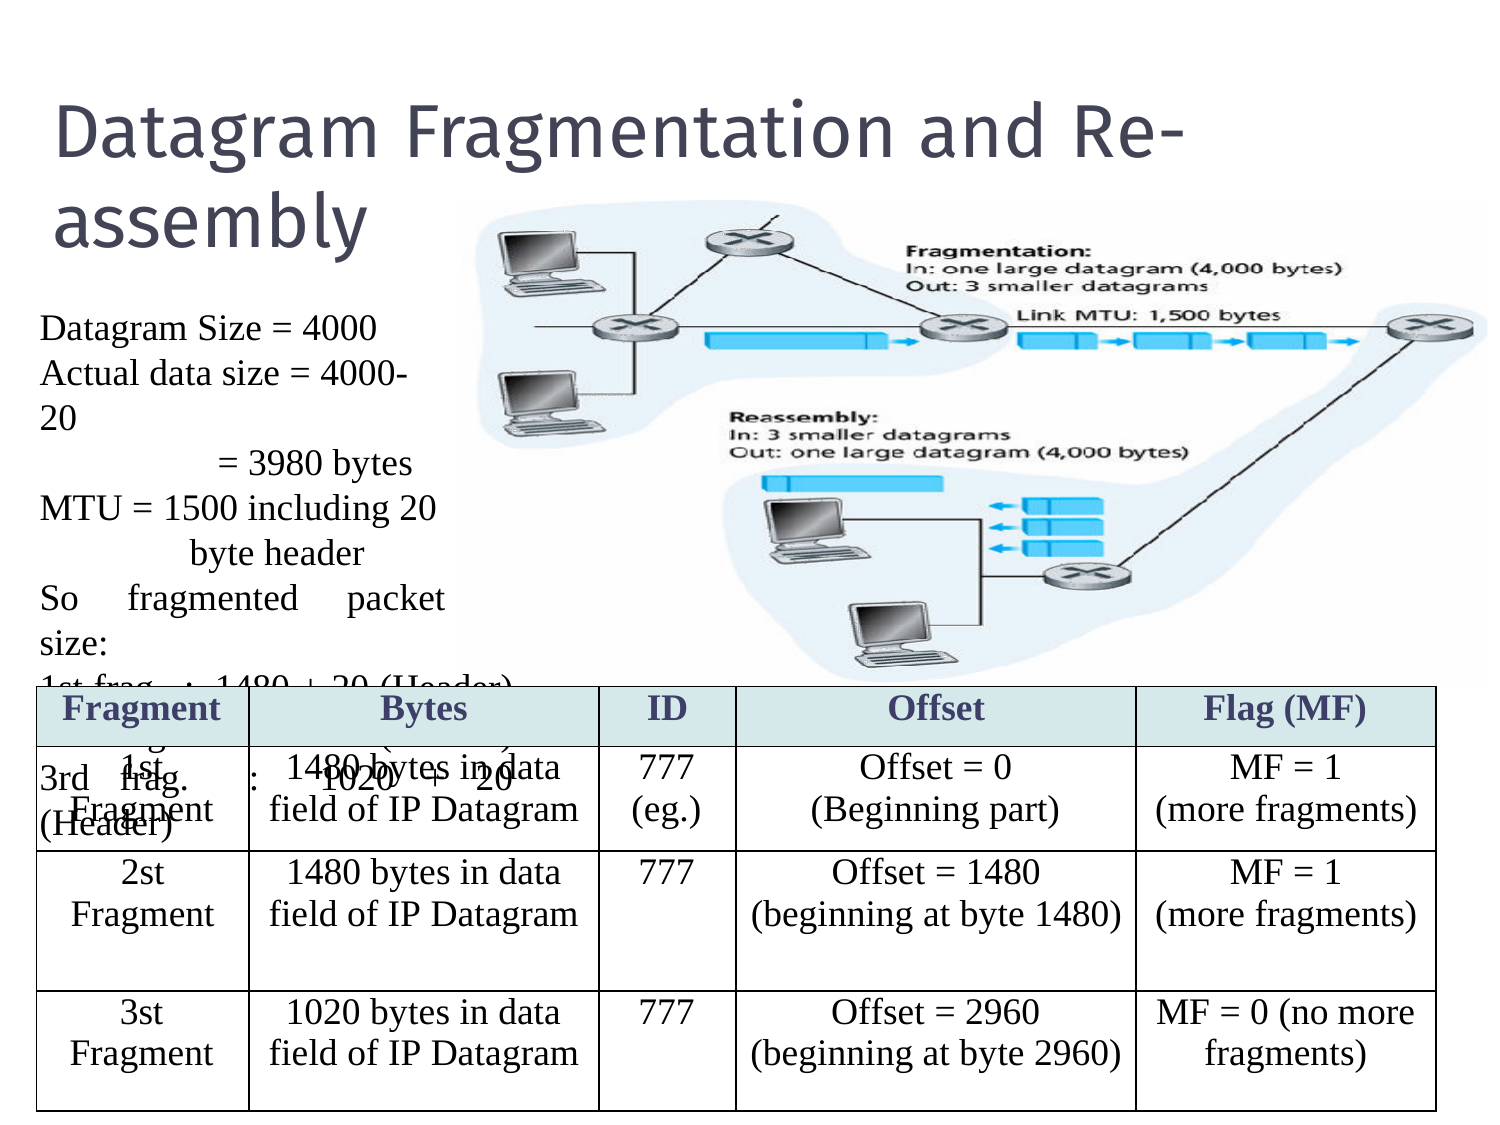

Datagram Fragmentation and Re-assembly
Datagram Size = 4000 Actual data size = 4000-20
= 3980 bytes
MTU = 1500 including 20
byte header
So fragmented packet size:
1st frag.  :  1480 + 20 (Header) 2nd frag. :  1480 + 20 (Header) 3rd frag.  :  1020 + 20 (Header)

| Fragment | Bytes | ID | Offset | Flag (MF) |
| --- | --- | --- | --- | --- |
| 1st Fragment | 1480 bytes in data field of IP Datagram | 777 (eg.) | Offset = 0 (Beginning part) | MF = 1 (more fragments) |
| 2st Fragment | 1480 bytes in data field of IP Datagram | 777 | Offset = 1480 (beginning at byte 1480) | MF = 1 (more fragments) |
| 3st Fragment | 1020 bytes in data field of IP Datagram | 777 | Offset = 2960 (beginning at byte 2960) | MF = 0 (no more fragments) |